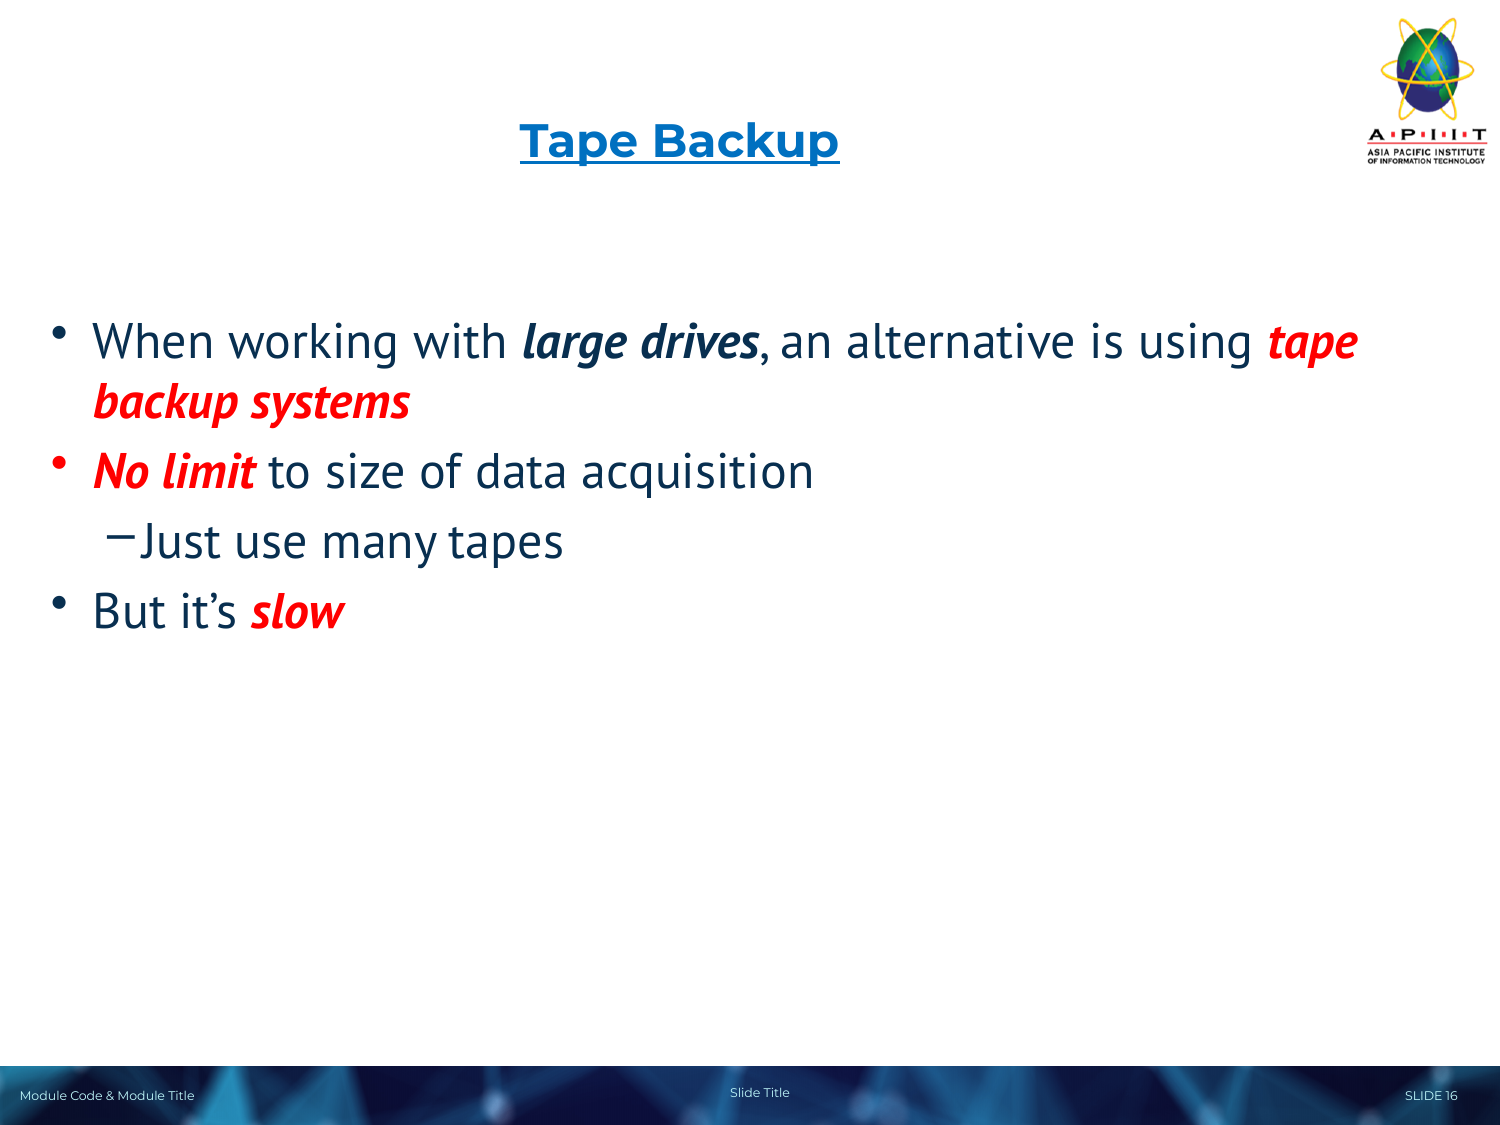

# Tape Backup
When working with large drives, an alternative is using tape backup systems
No limit to size of data acquisition
Just use many tapes
But it’s slow